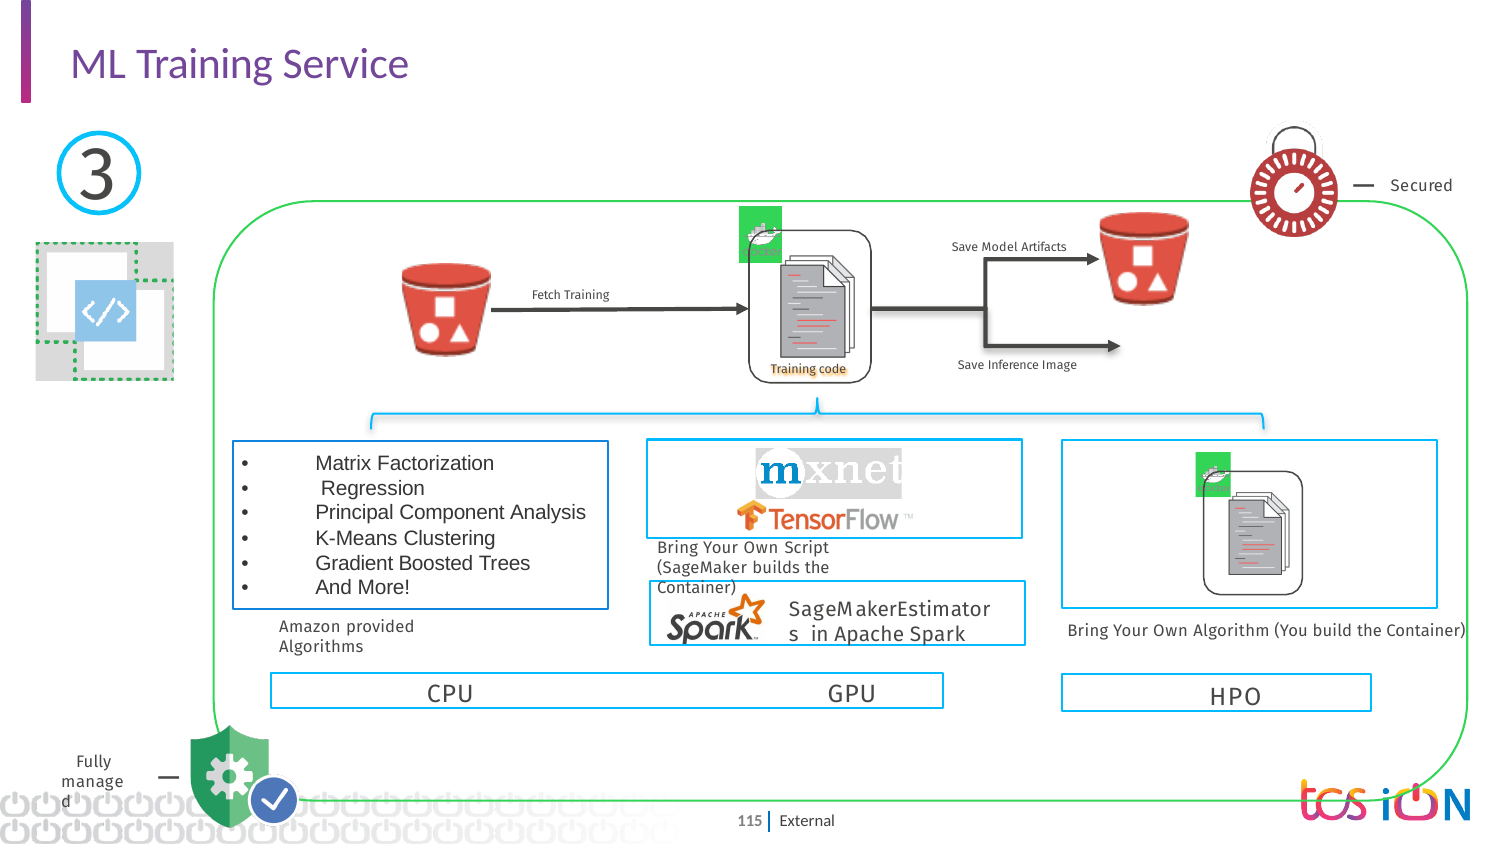

# ML Training Service

3

–
Secured

Save Model Artifacts

Fetch Training
Save Inference Image
Training code

•
•
•
•
•
•
Matrix Factorization  Regression
Principal Component Analysis  K-Means Clustering
Gradient Boosted Trees  And More!
Bring Your Own Script  (SageMaker builds the Container)
SageMakerEstimators  in Apache Spark
Amazon provided Algorithms
Bring Your Own Algorithm (You build the Container)
CPU	GPU
HPO
–
Fully  managed